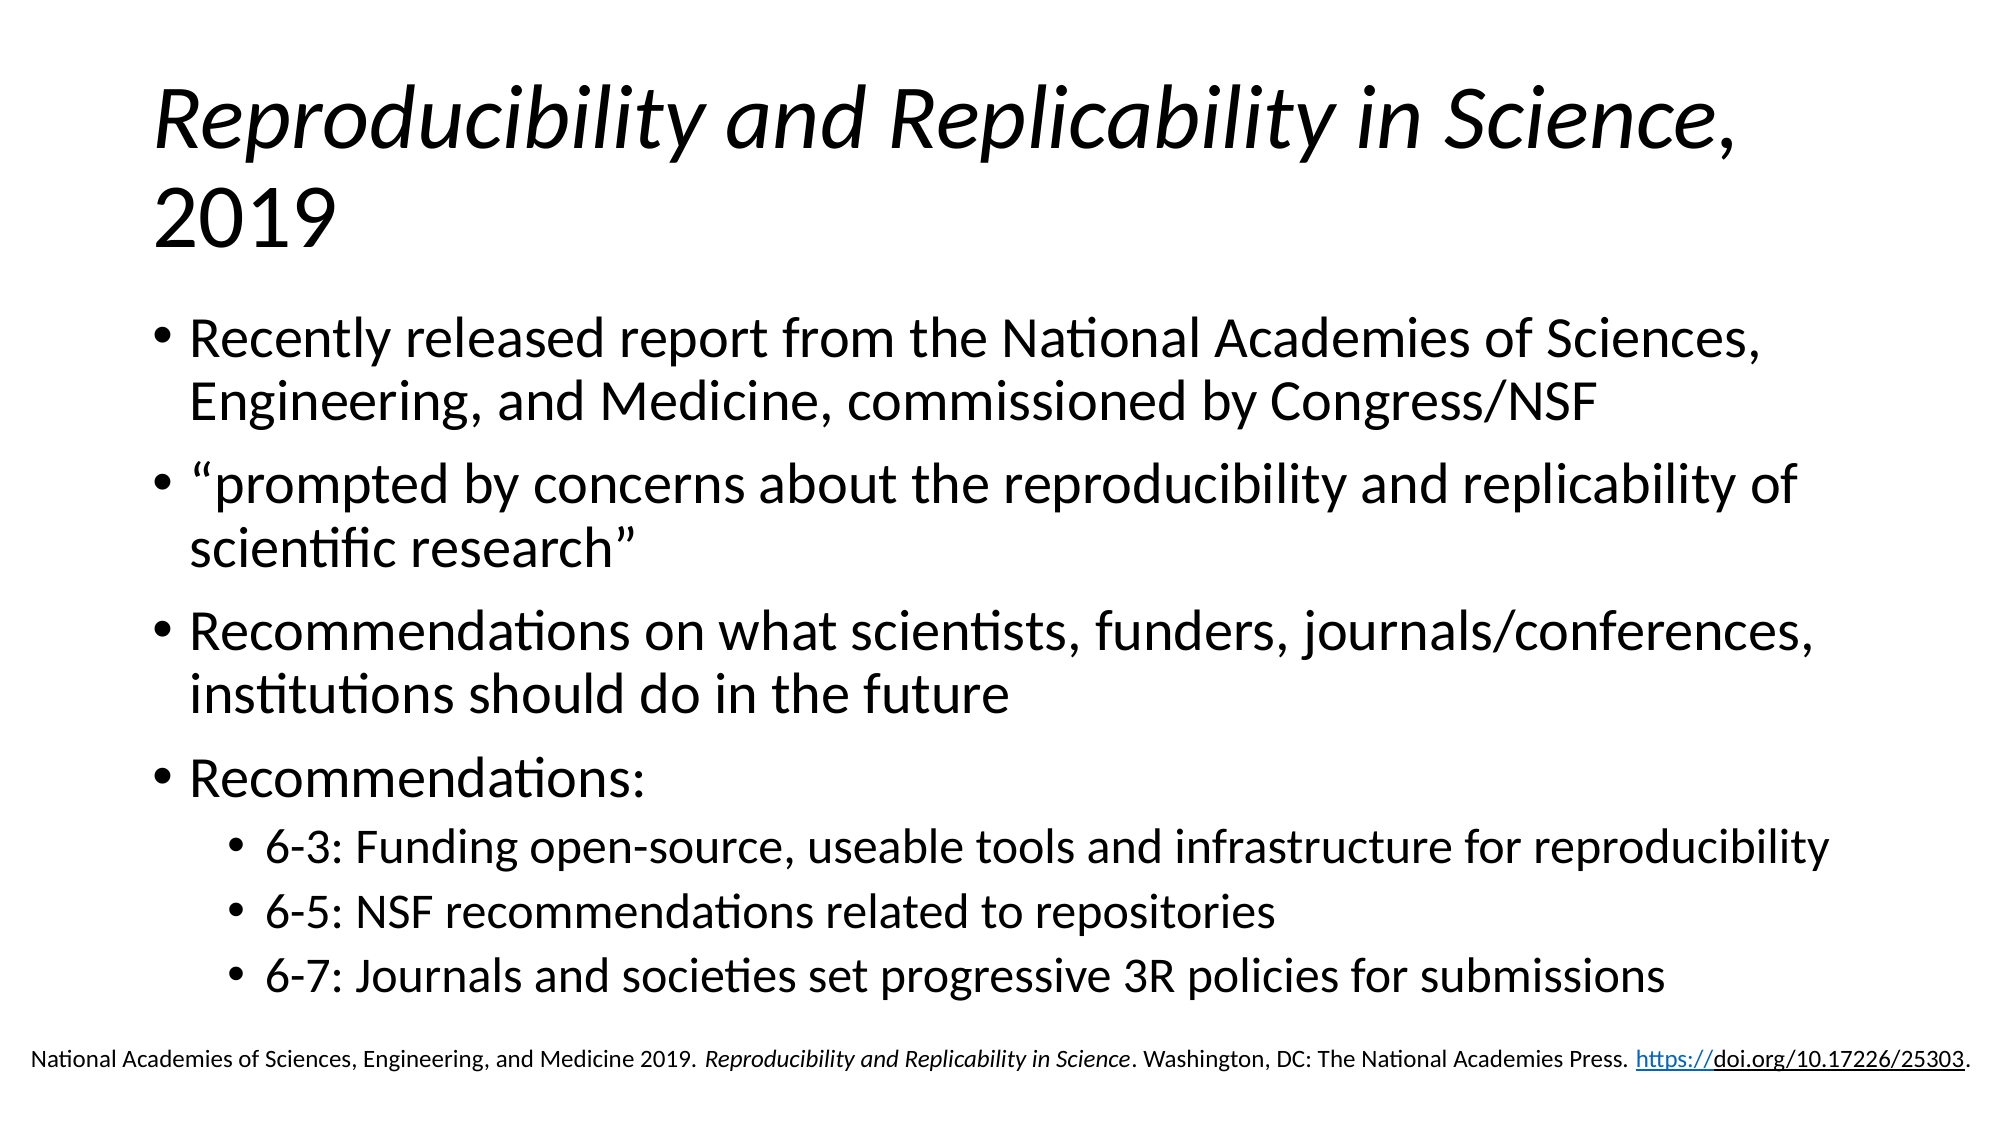

# Reproducibility and Replicability in Science, 2019
Recently released report from the National Academies of Sciences, Engineering, and Medicine, commissioned by Congress/NSF
“prompted by concerns about the reproducibility and replicability of scientific research”
Recommendations on what scientists, funders, journals/conferences, institutions should do in the future
Recommendations:
6-3: Funding open-source, useable tools and infrastructure for reproducibility
6-5: NSF recommendations related to repositories
6-7: Journals and societies set progressive 3R policies for submissions

National Academies of Sciences, Engineering, and Medicine 2019. Reproducibility and Replicability in Science. Washington, DC: The National Academies Press. https://doi.org/10.17226/25303.